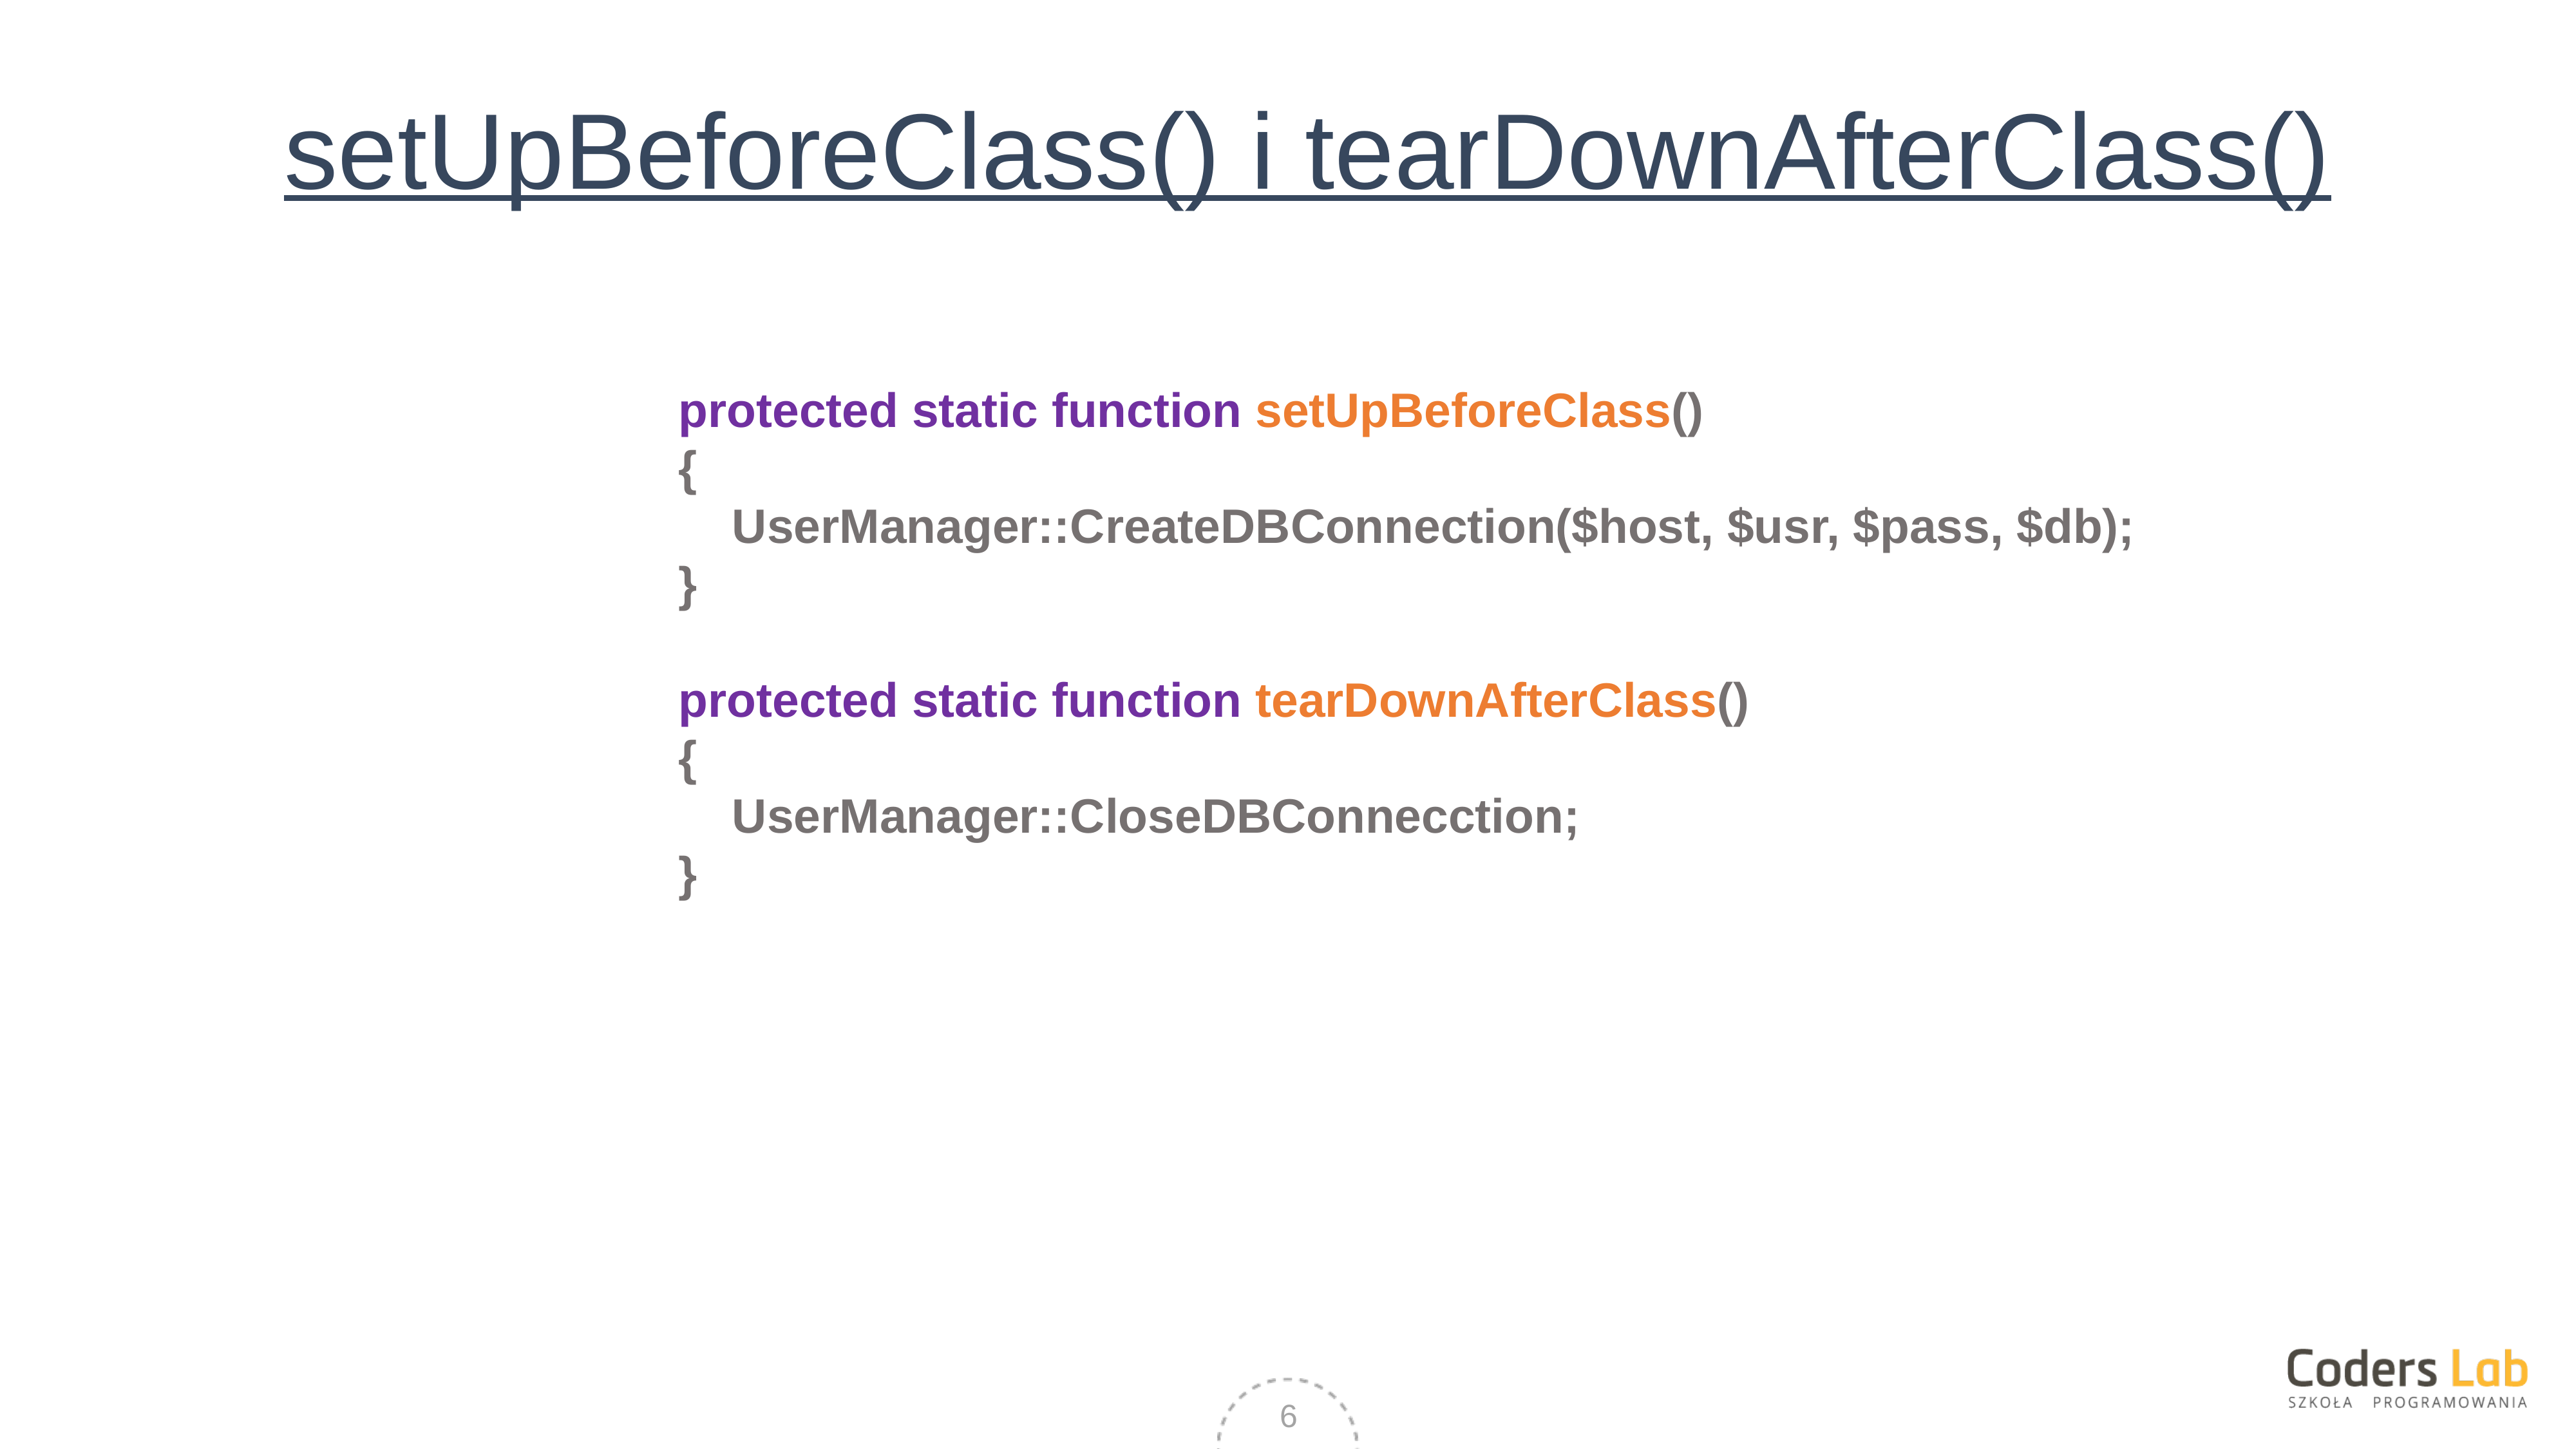

# setUpBeforeClass() i tearDownAfterClass()
protected static function setUpBeforeClass()
{
    UserManager::CreateDBConnection($host, $usr, $pass, $db);
}

protected static function tearDownAfterClass()
{
    UserManager::CloseDBConnecction;
}
6